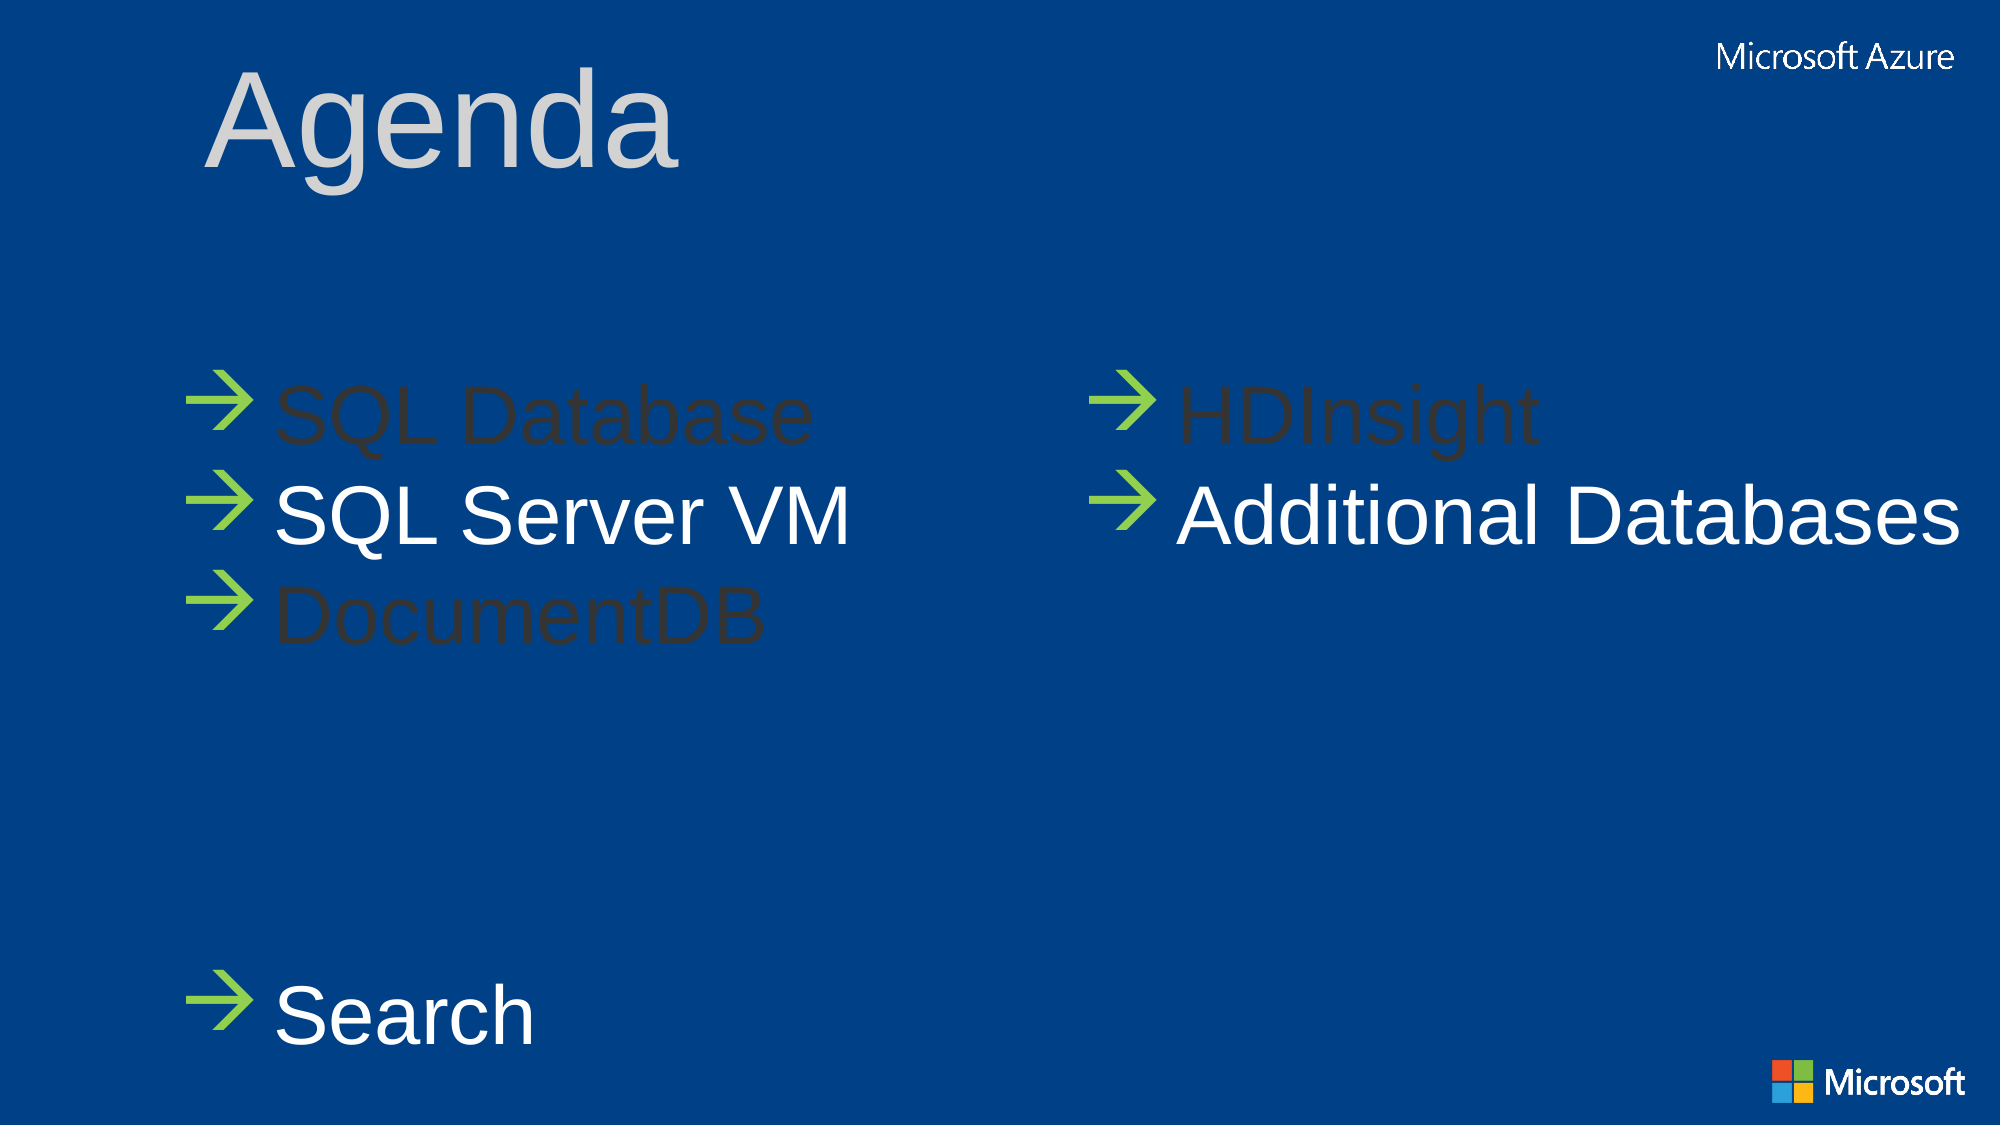

Agenda
SQL Database
SQL Server VM
DocumentDB

Search
HDInsight
Additional Databases